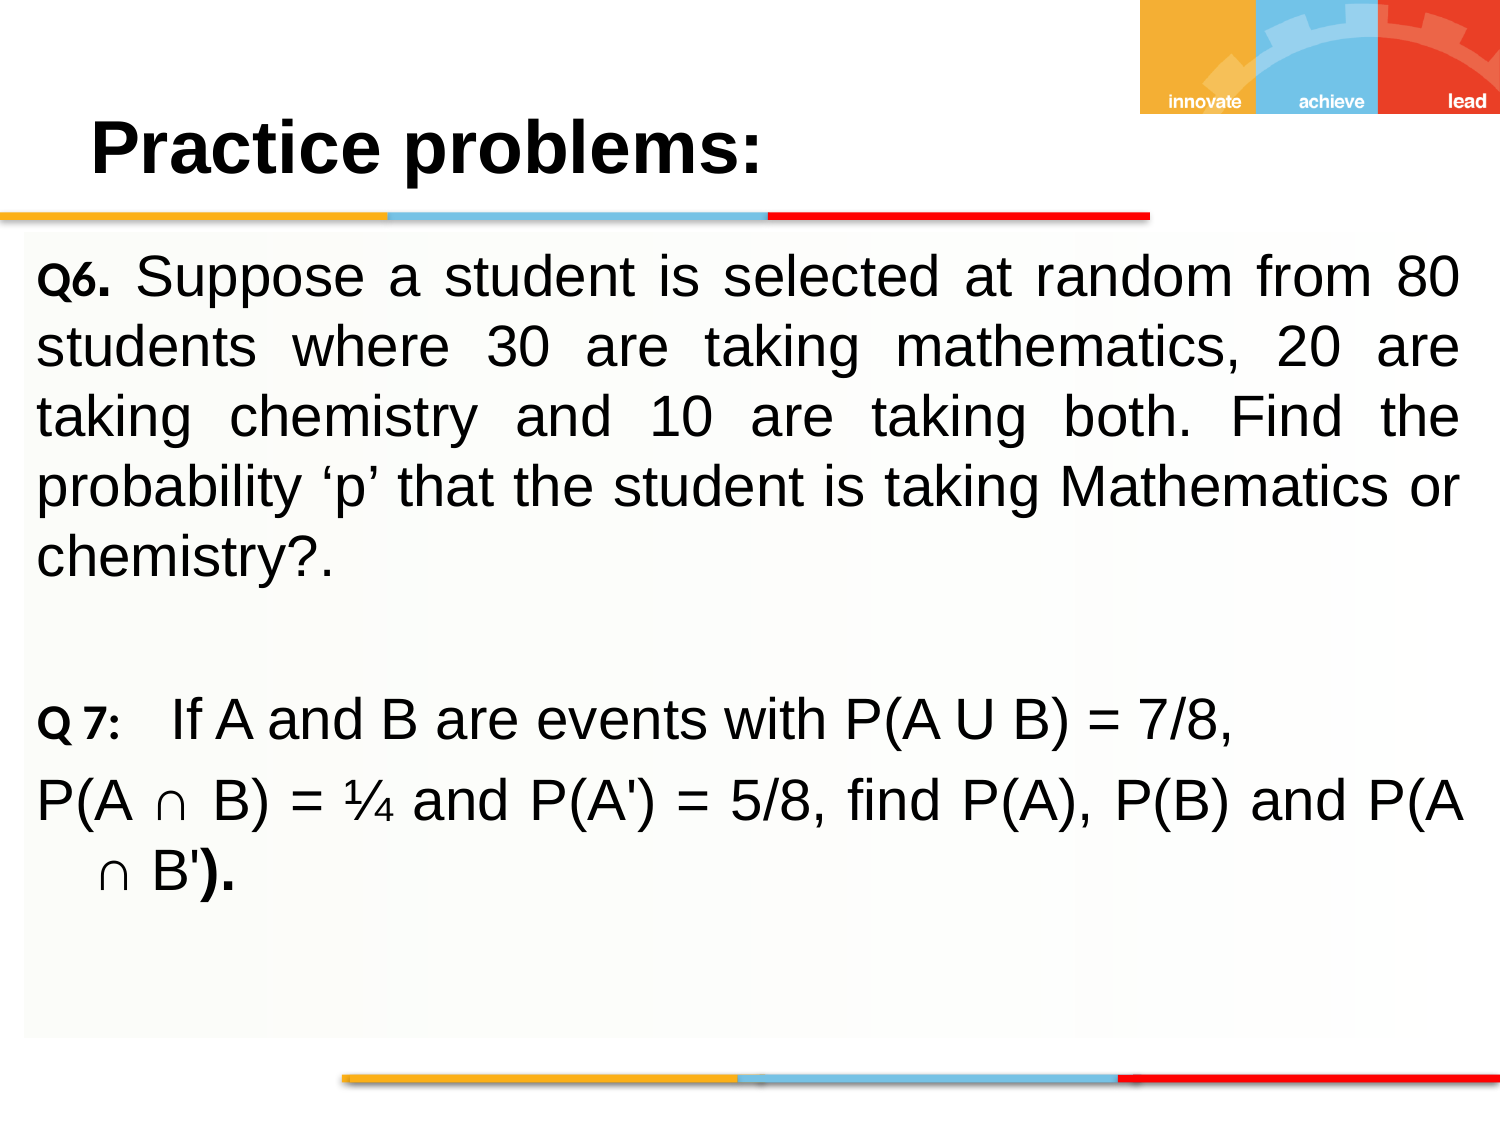

Practice problems:
Q6. Suppose a student is selected at random from 80 students where 30 are taking mathematics, 20 are taking chemistry and 10 are taking both. Find the probability ‘p’ that the student is taking Mathematics or chemistry?.

Q 7:   If A and B are events with P(A U B) = 7/8,
P(A ∩ B) = ¼ and P(A') = 5/8, find P(A), P(B) and P(A ∩ B').